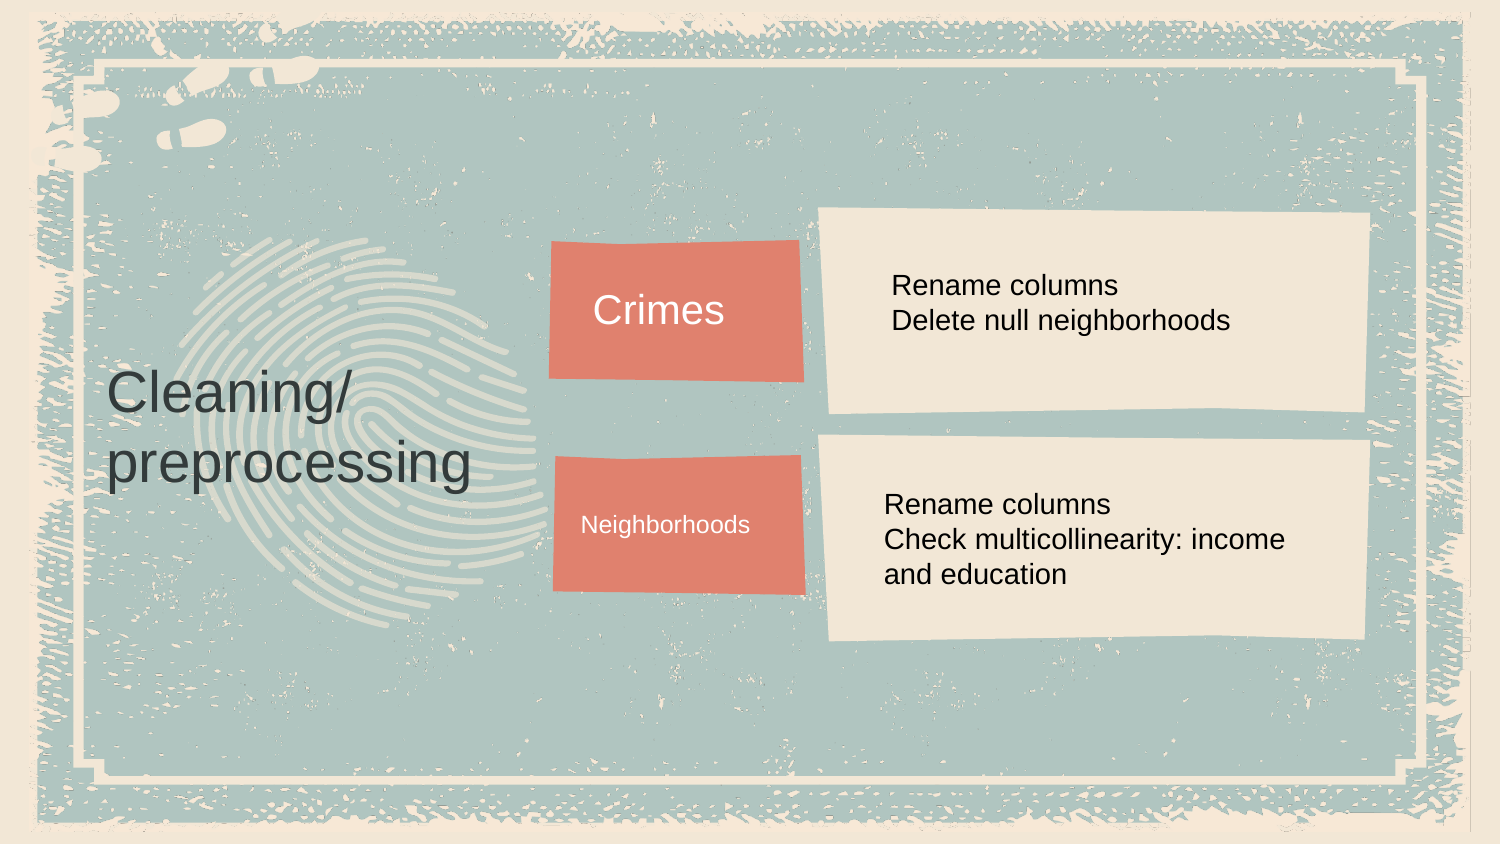

Rename columns
Delete null neighborhoods
# Cleaning/ preprocessing
Crimes

Rename columns
Check multicollinearity: income and education
Neighborhoods